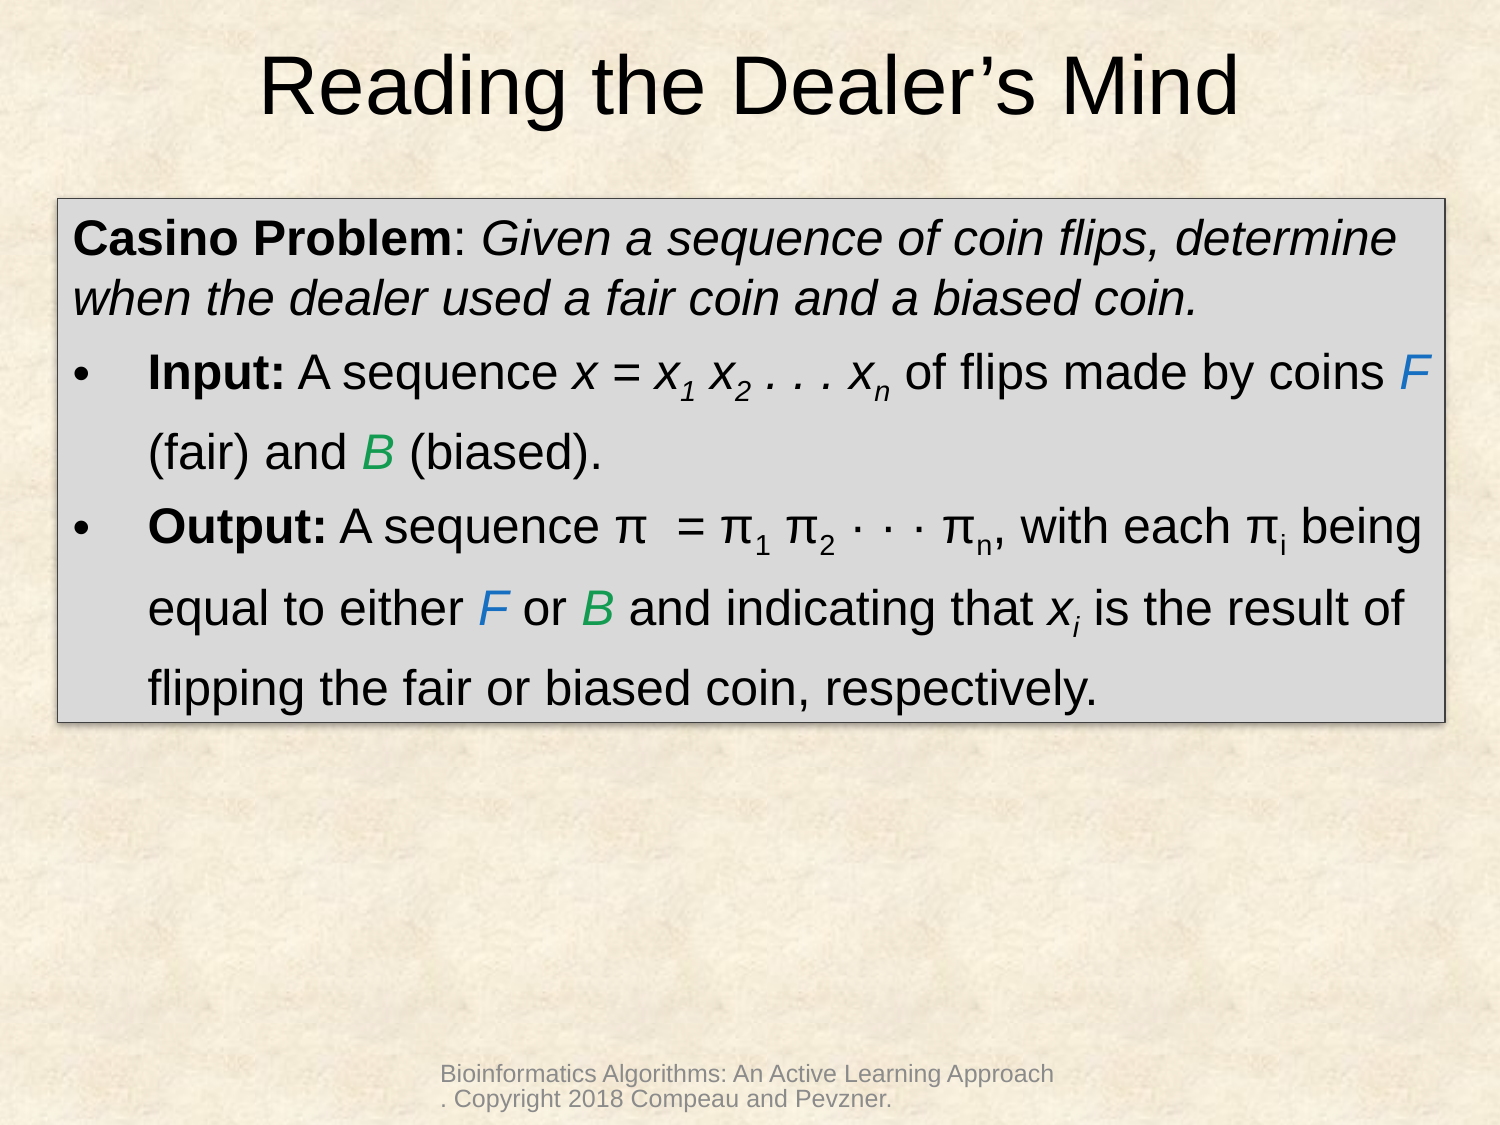

# Reading the Dealer’s Mind
Casino Problem: Given a sequence of coin flips, determine when the dealer used a fair coin and a biased coin.
Input: A sequence x = x1 x2 . . . xn of flips made by coins F (fair) and B (biased).
Output: A sequence π  = π1 π2 · · · πn, with each πi being equal to either F or B and indicating that xi is the result of flipping the fair or biased coin, respectively.
Bioinformatics Algorithms: An Active Learning Approach. Copyright 2018 Compeau and Pevzner.